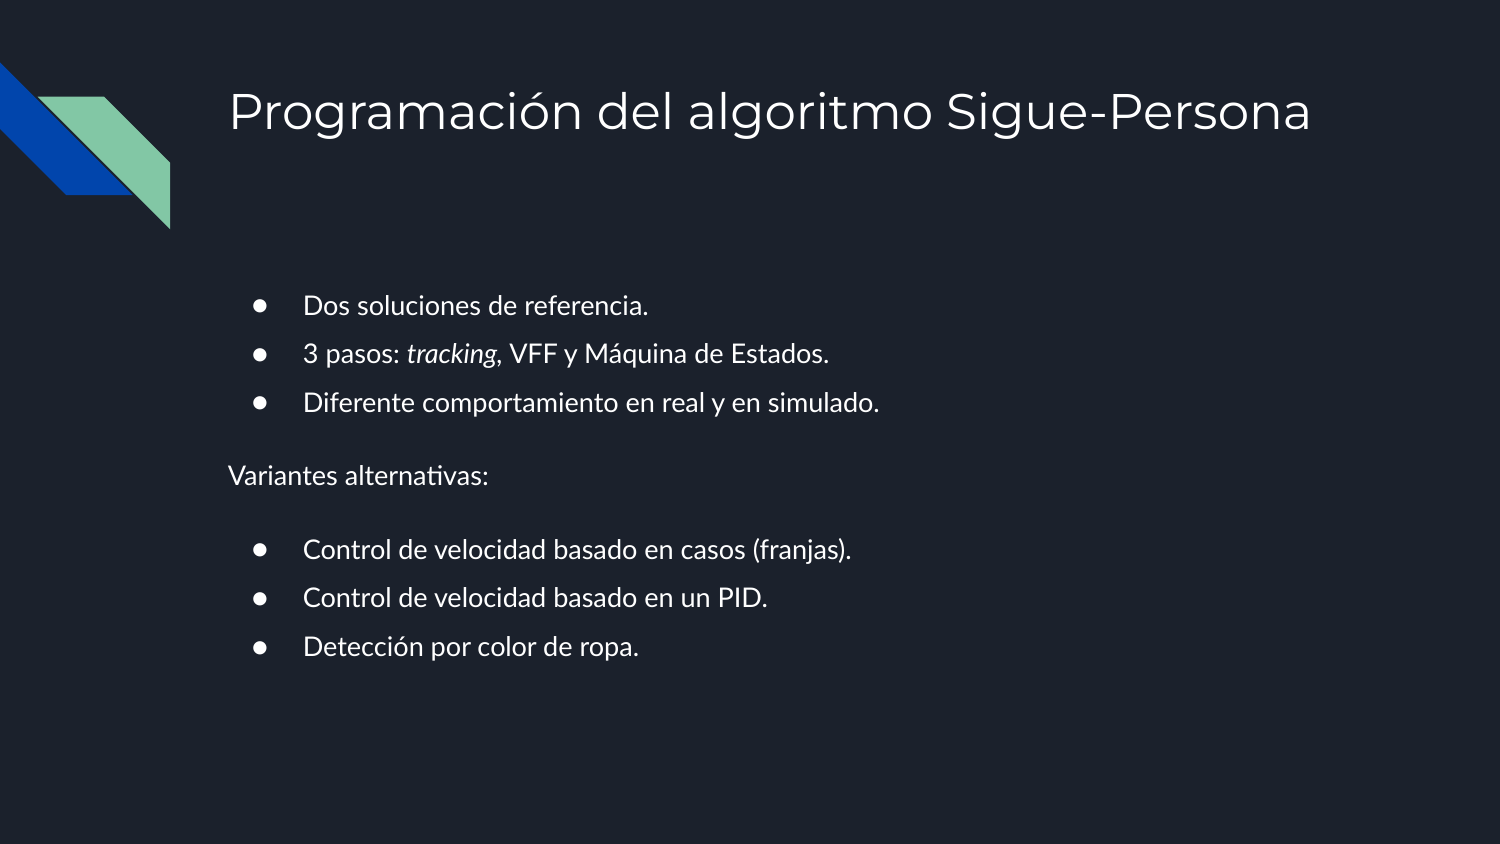

# Programación del algoritmo Sigue-Persona
Dos soluciones de referencia.
3 pasos: tracking, VFF y Máquina de Estados.
Diferente comportamiento en real y en simulado.
Variantes alternativas:
Control de velocidad basado en casos (franjas).
Control de velocidad basado en un PID.
Detección por color de ropa.